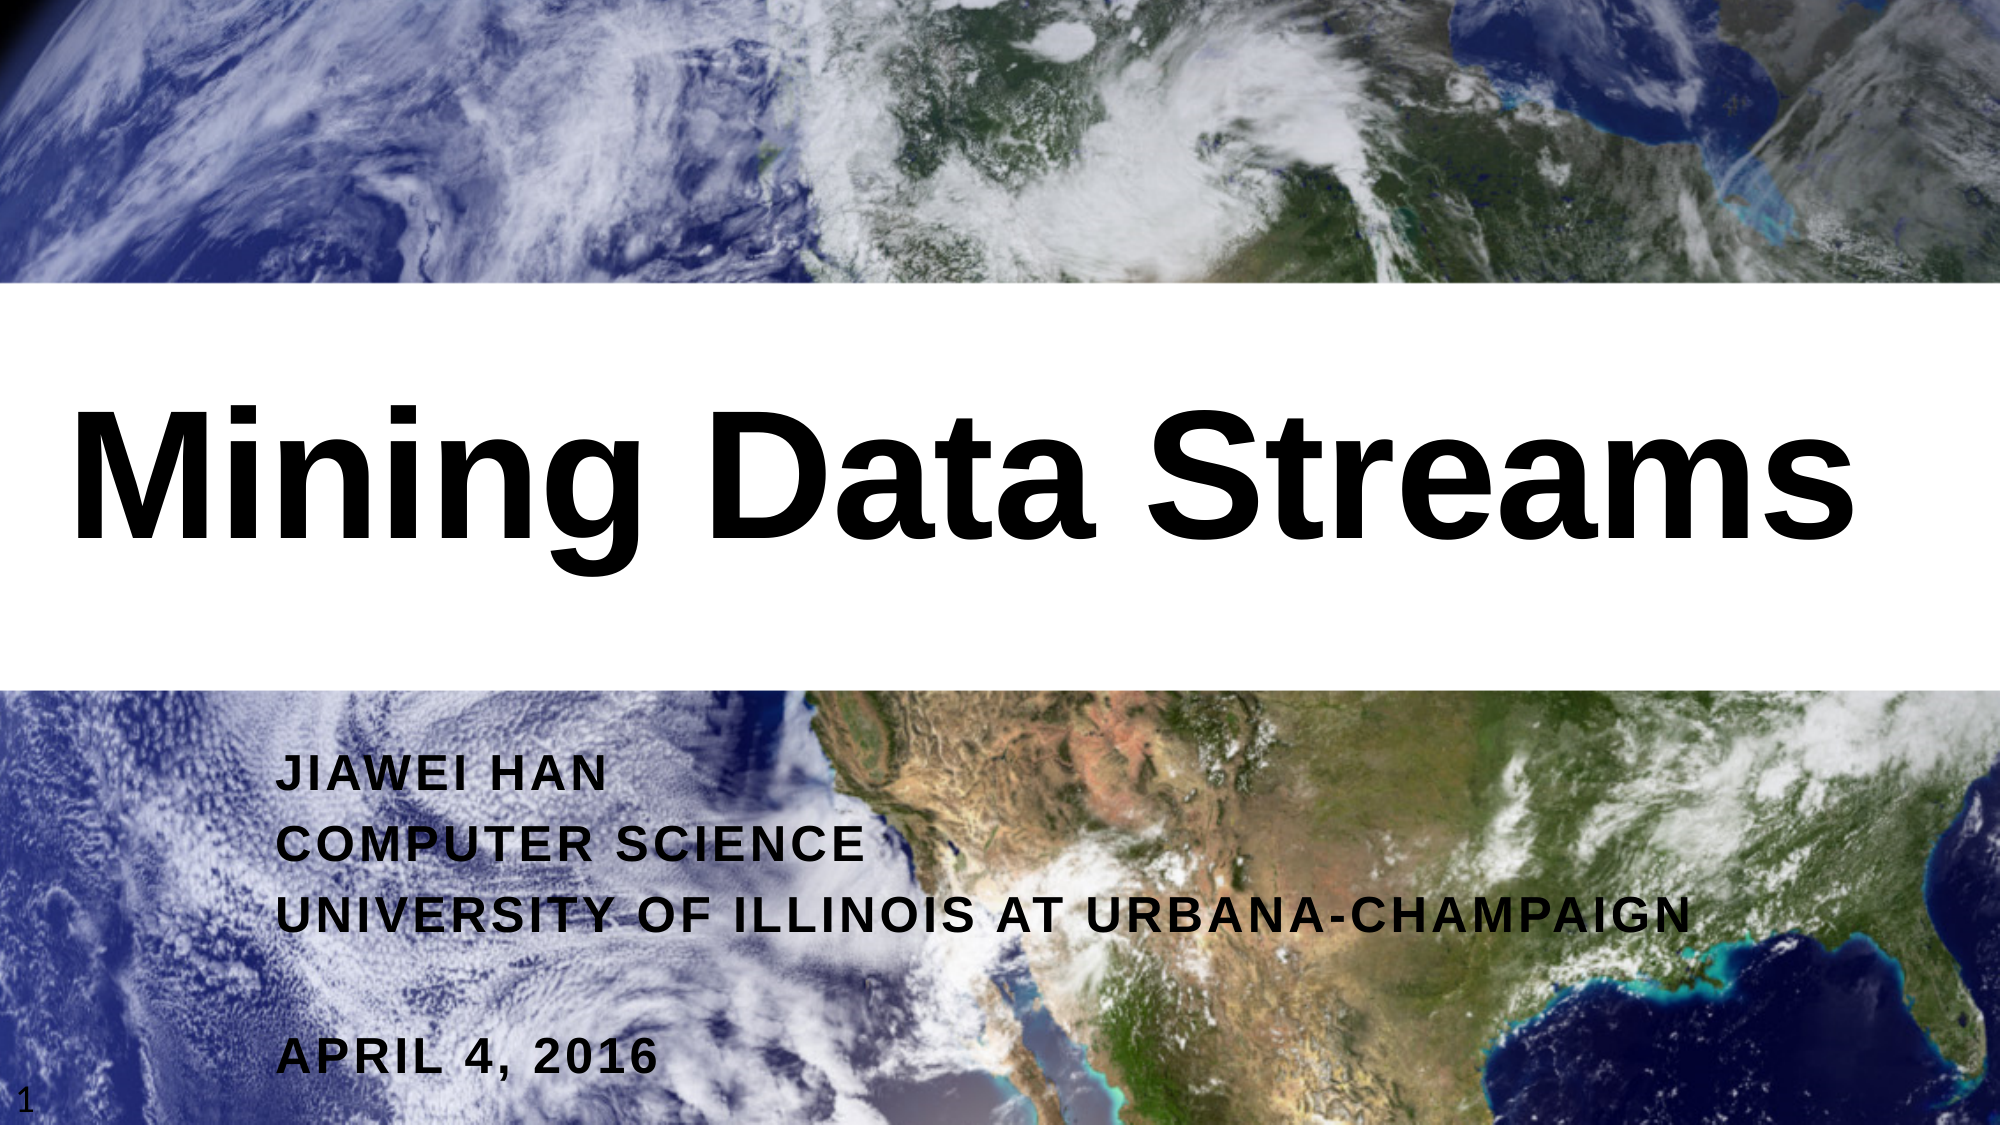

# Mining Data Streams
Jiawei Han
Computer Science
University of Illinois at Urbana-Champaign

April 4, 2016
1